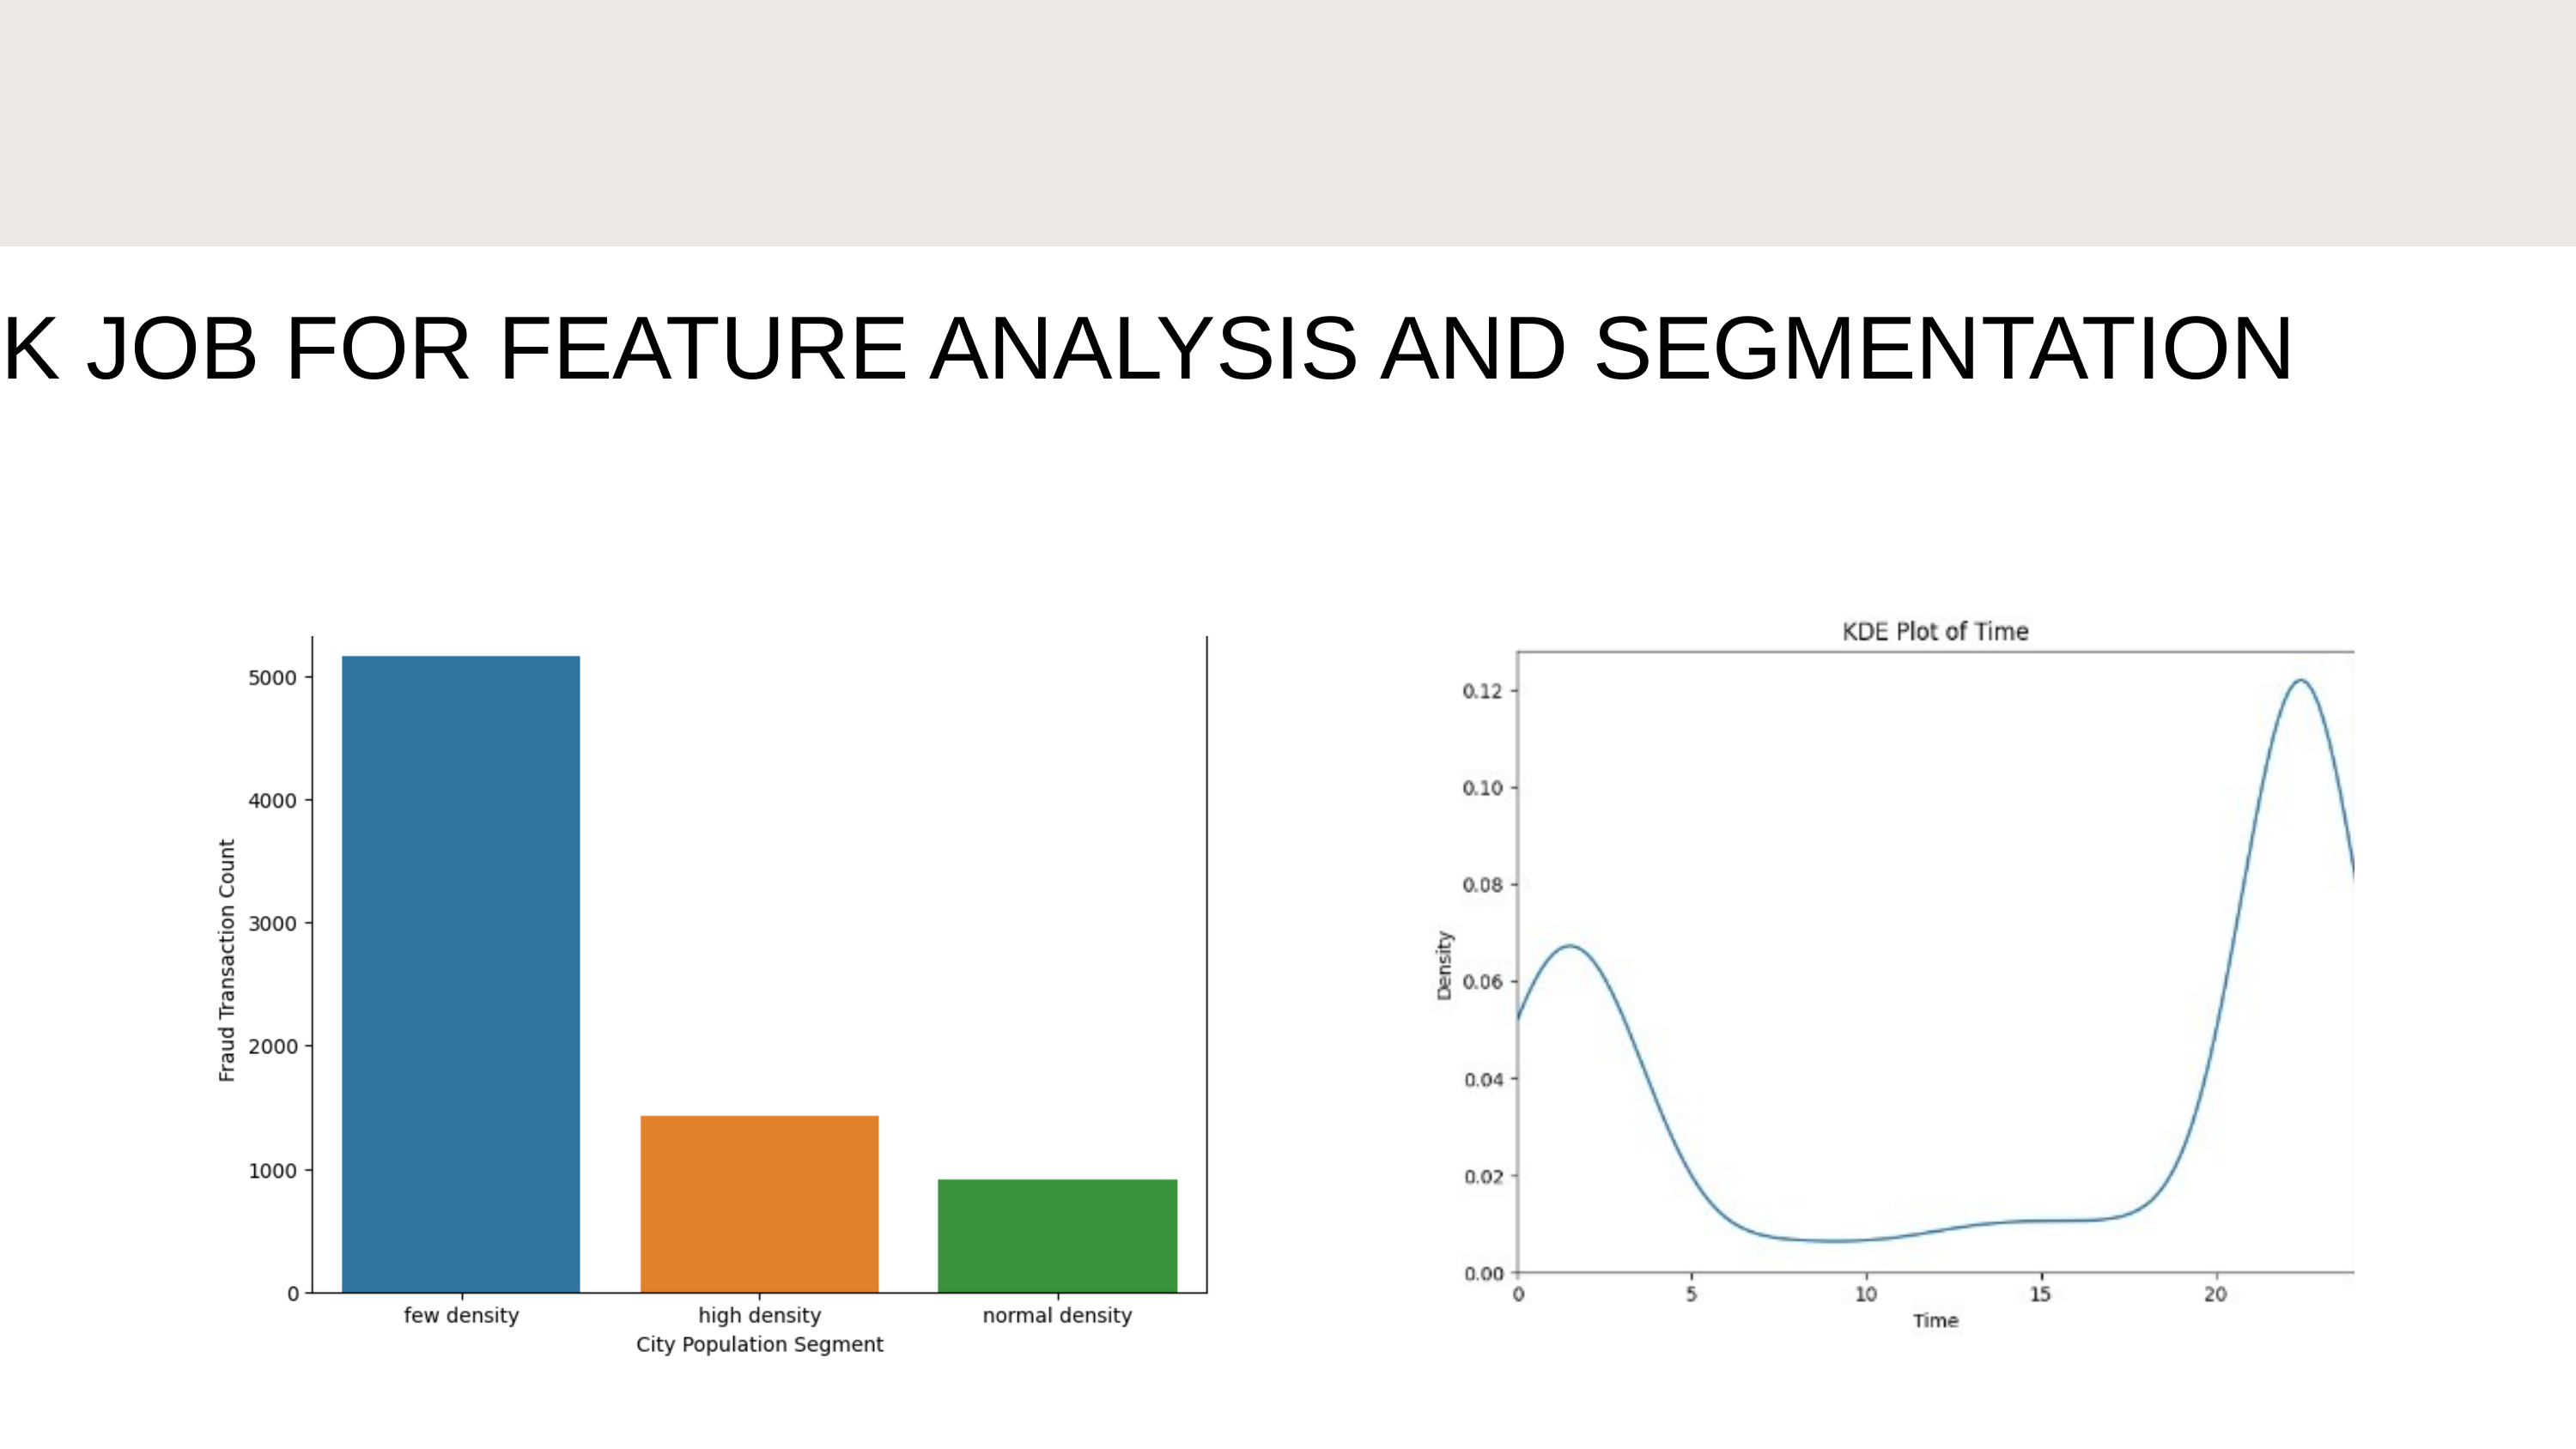

SPARK JOB FOR FEATURE ANALYSIS AND SEGMENTATION